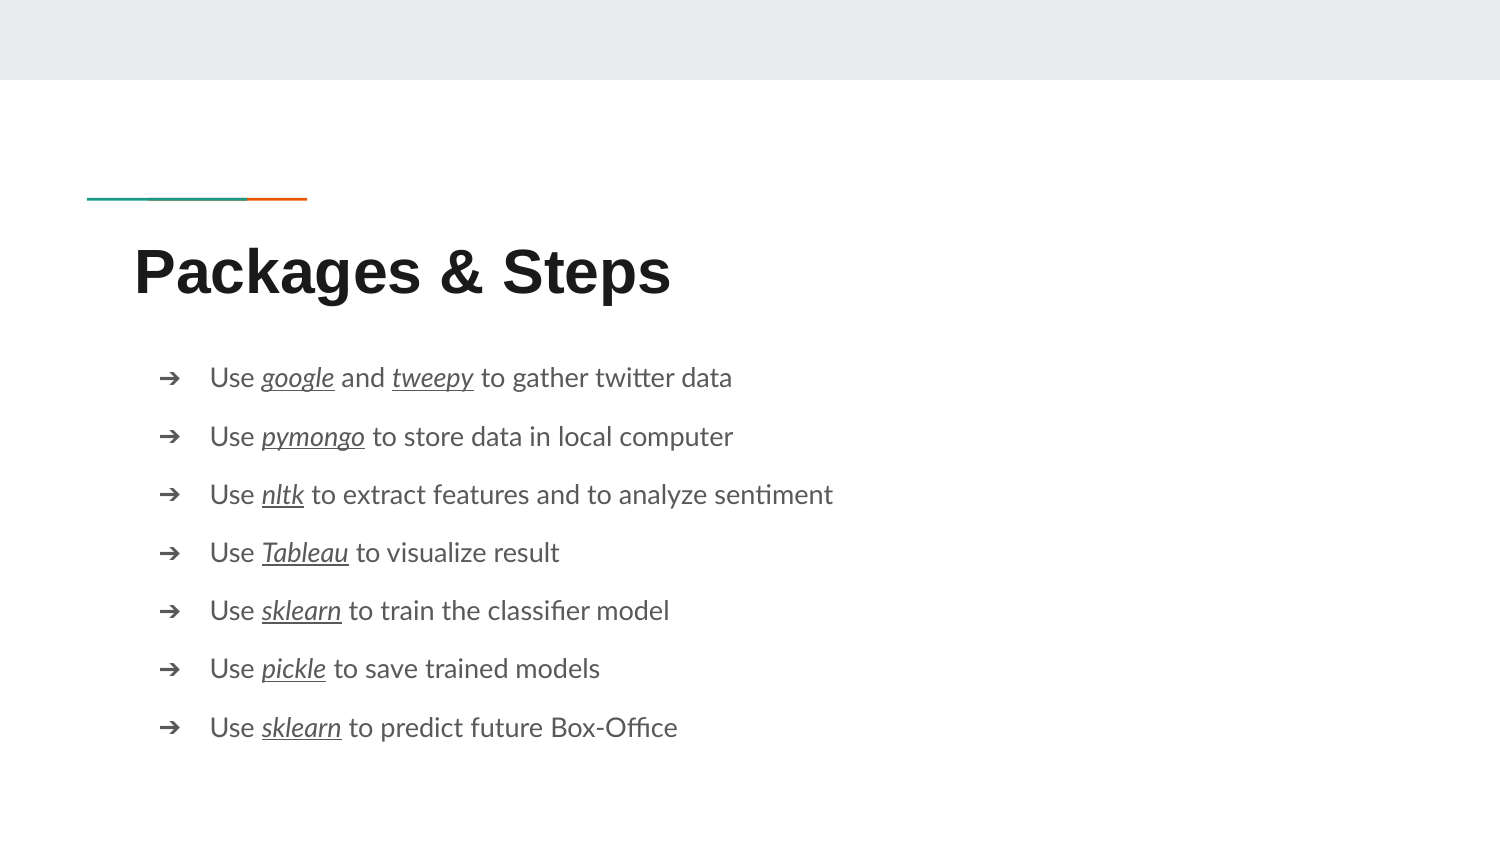

# Packages & Steps
Use google and tweepy to gather twitter data
Use pymongo to store data in local computer
Use nltk to extract features and to analyze sentiment
Use Tableau to visualize result
Use sklearn to train the classifier model
Use pickle to save trained models
Use sklearn to predict future Box-Office